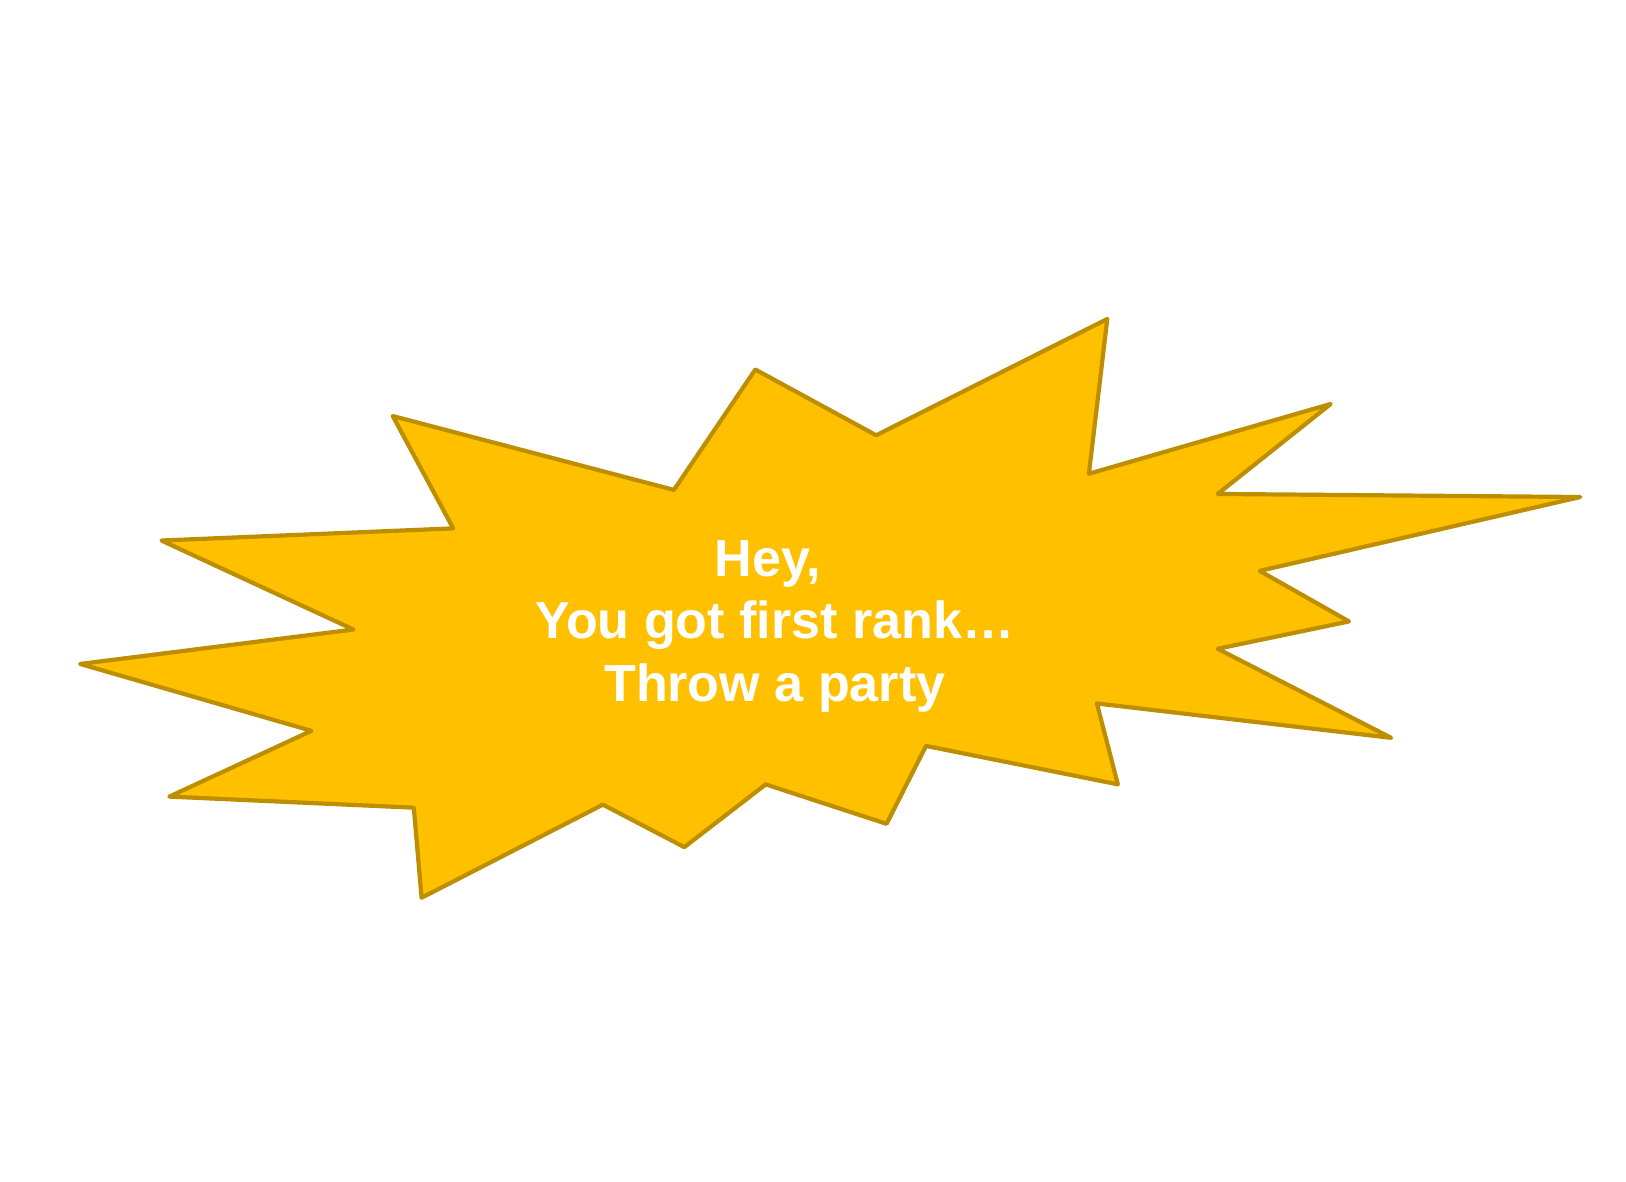

Hey,
You got first rank…
Throw a party